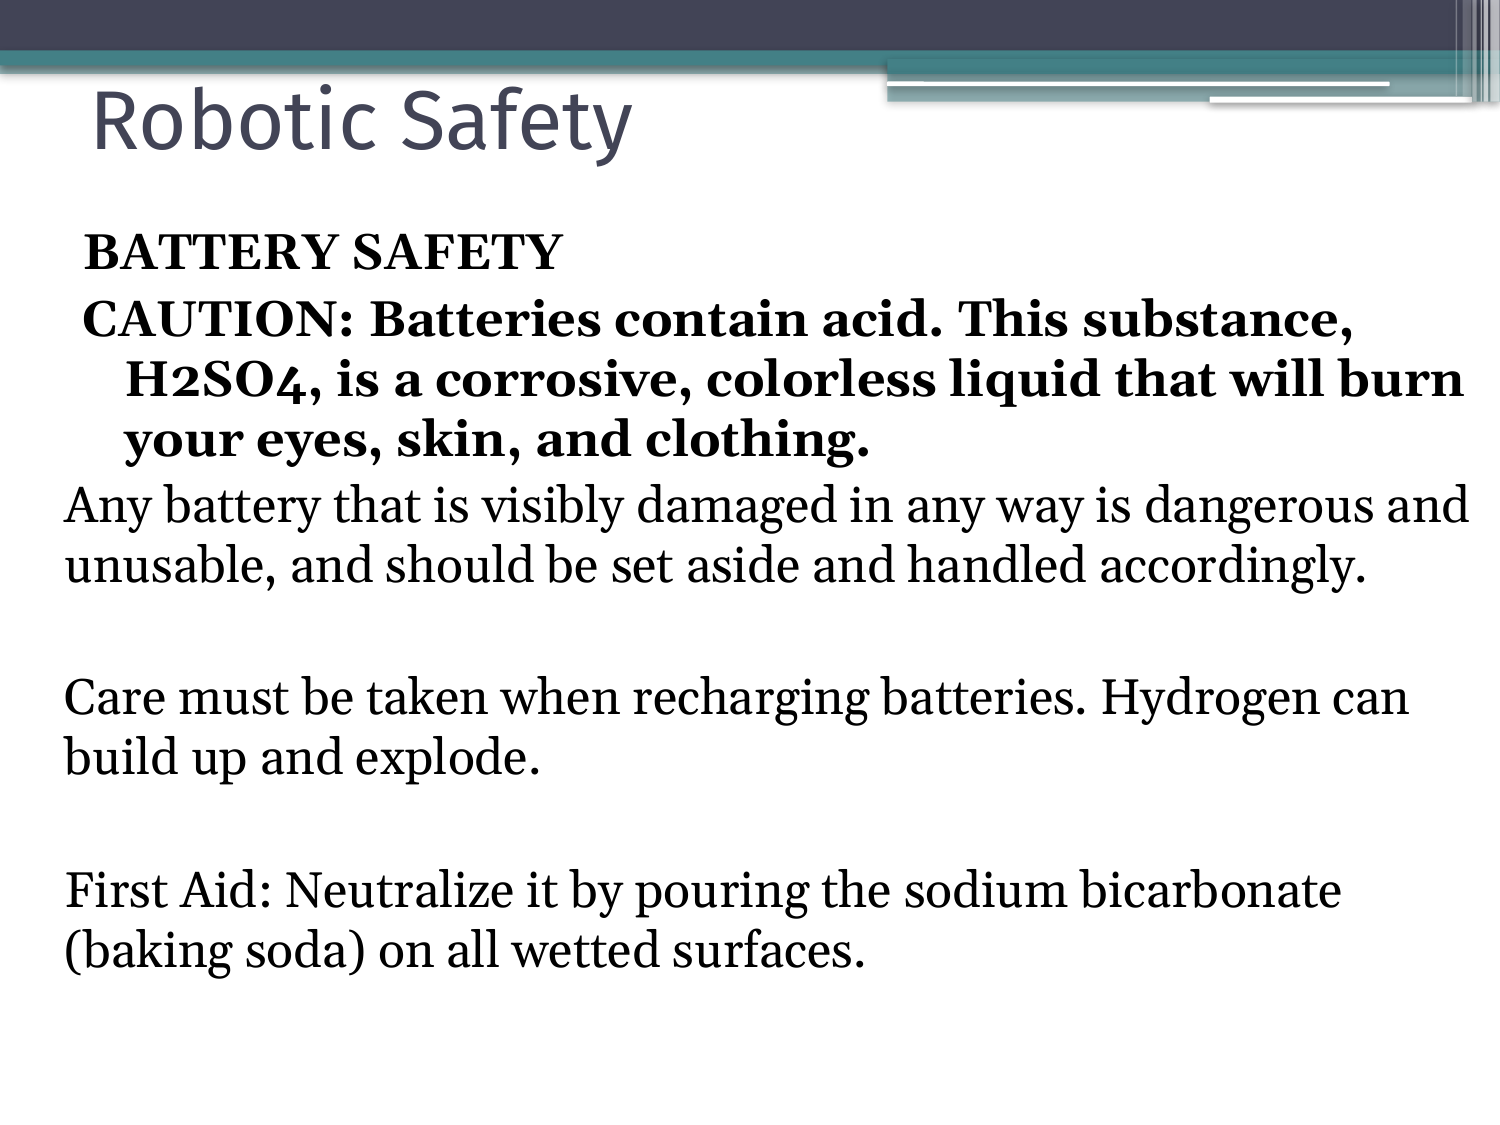

# Robotic Safety
BATTERY SAFETY
CAUTION: Batteries contain acid. This substance, H2SO4, is a corrosive, colorless liquid that will burn your eyes, skin, and clothing.
Any battery that is visibly damaged in any way is dangerous and unusable, and should be set aside and handled accordingly.

Care must be taken when recharging batteries. Hydrogen can build up and explode.

First Aid: Neutralize it by pouring the sodium bicarbonate (baking soda) on all wetted surfaces.